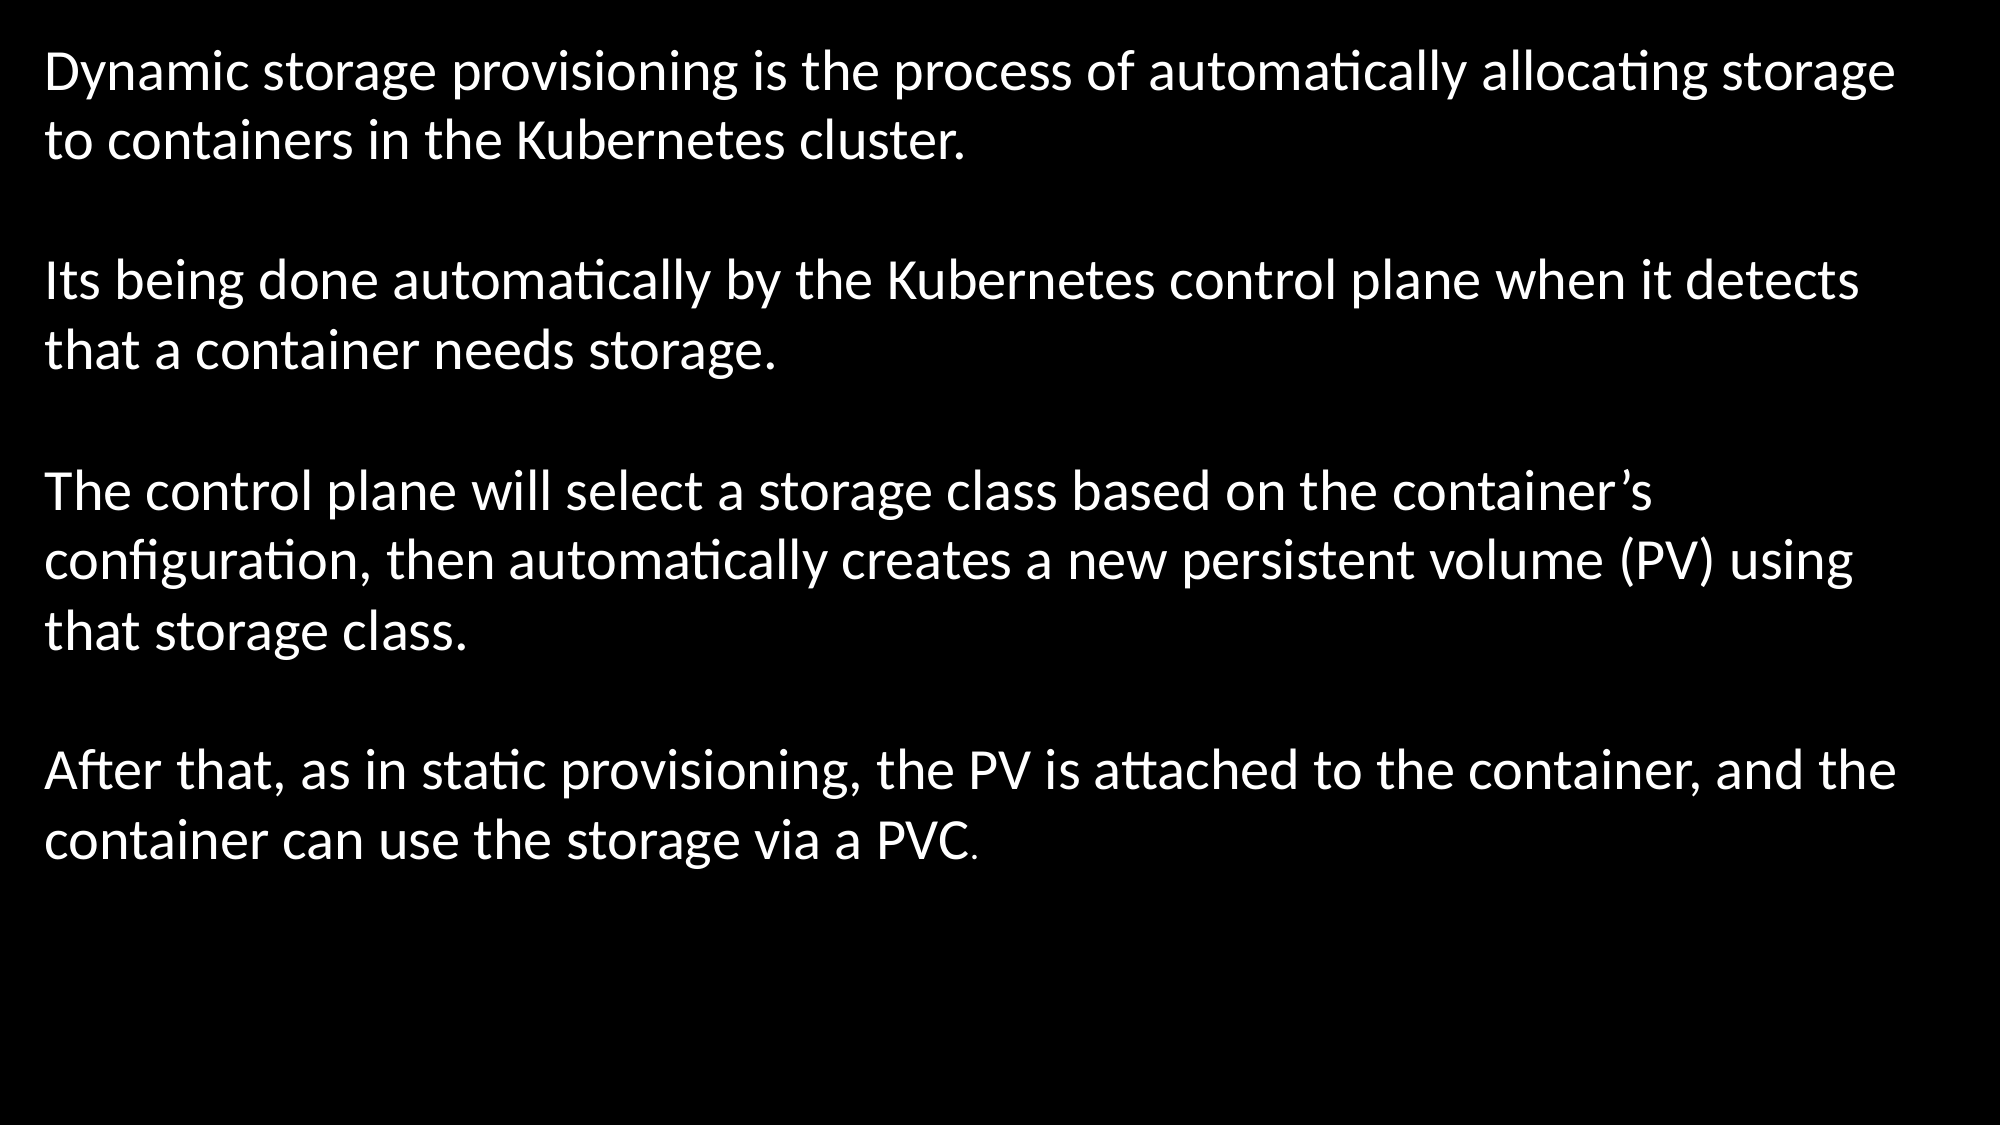

Dynamic storage provisioning is the process of automatically allocating storage to containers in the Kubernetes cluster.

Its being done automatically by the Kubernetes control plane when it detects that a container needs storage.

The control plane will select a storage class based on the container’s configuration, then automatically creates a new persistent volume (PV) using that storage class.

After that, as in static provisioning, the PV is attached to the container, and the container can use the storage via a PVC.